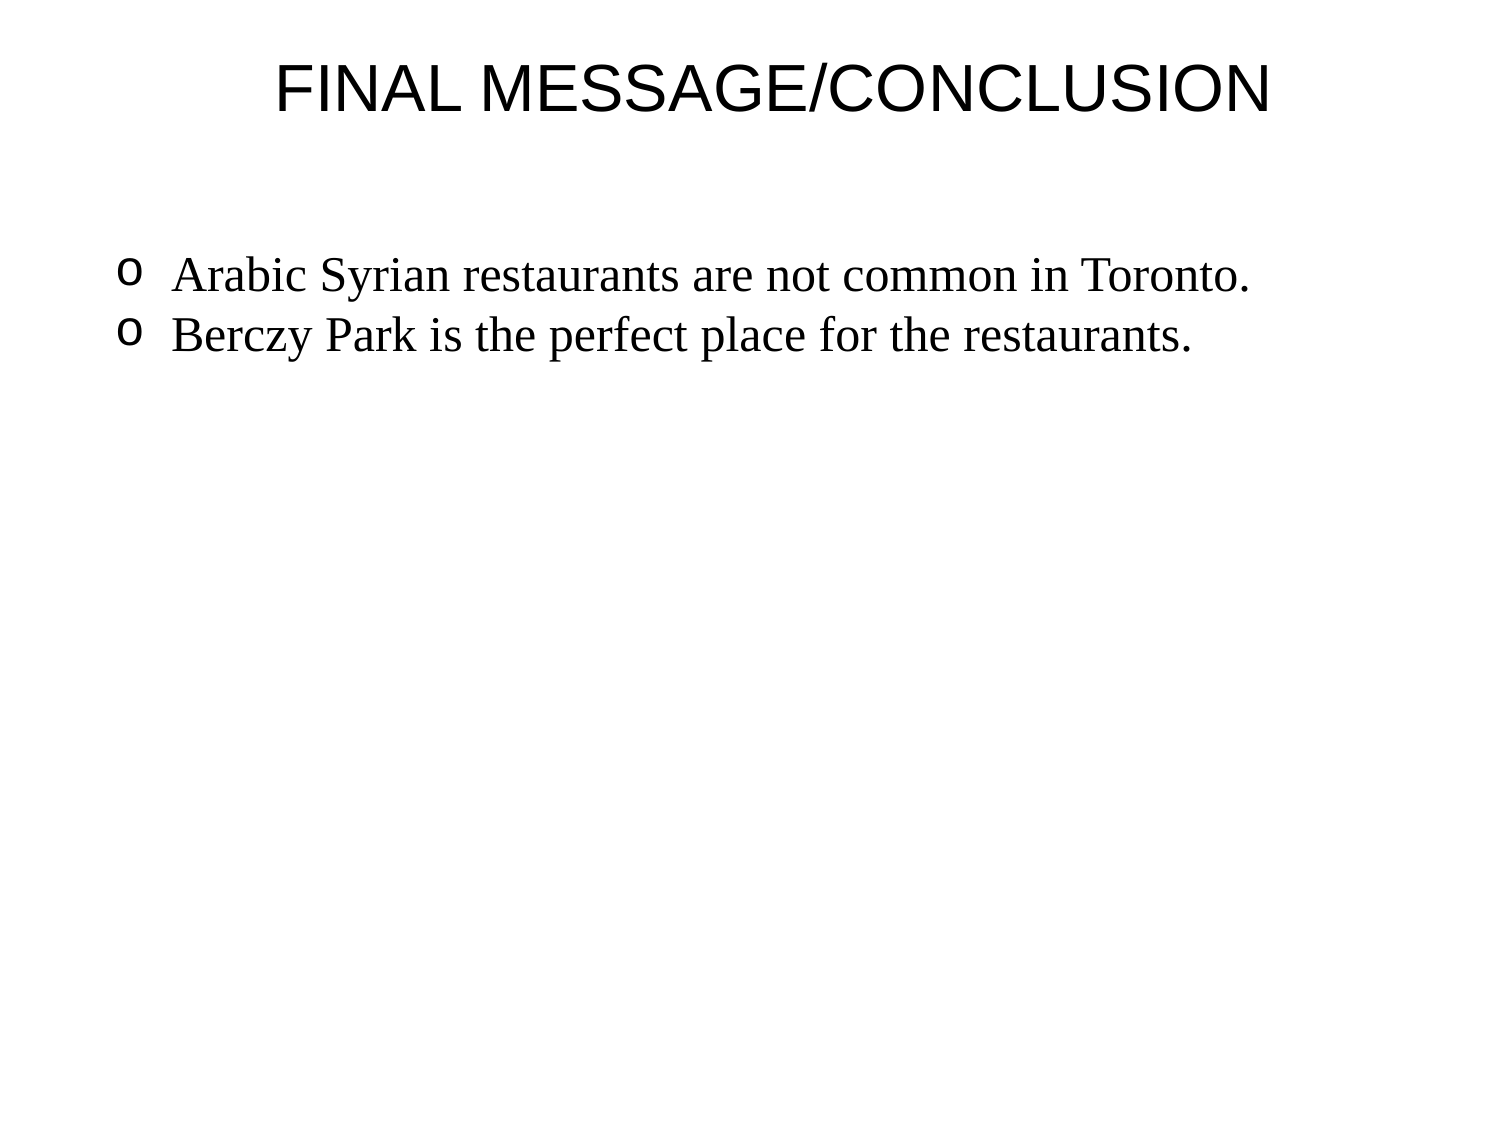

FINAL MESSAGE/CONCLUSION

Arabic Syrian restaurants are not common in Toronto.
Berczy Park is the perfect place for the restaurants.